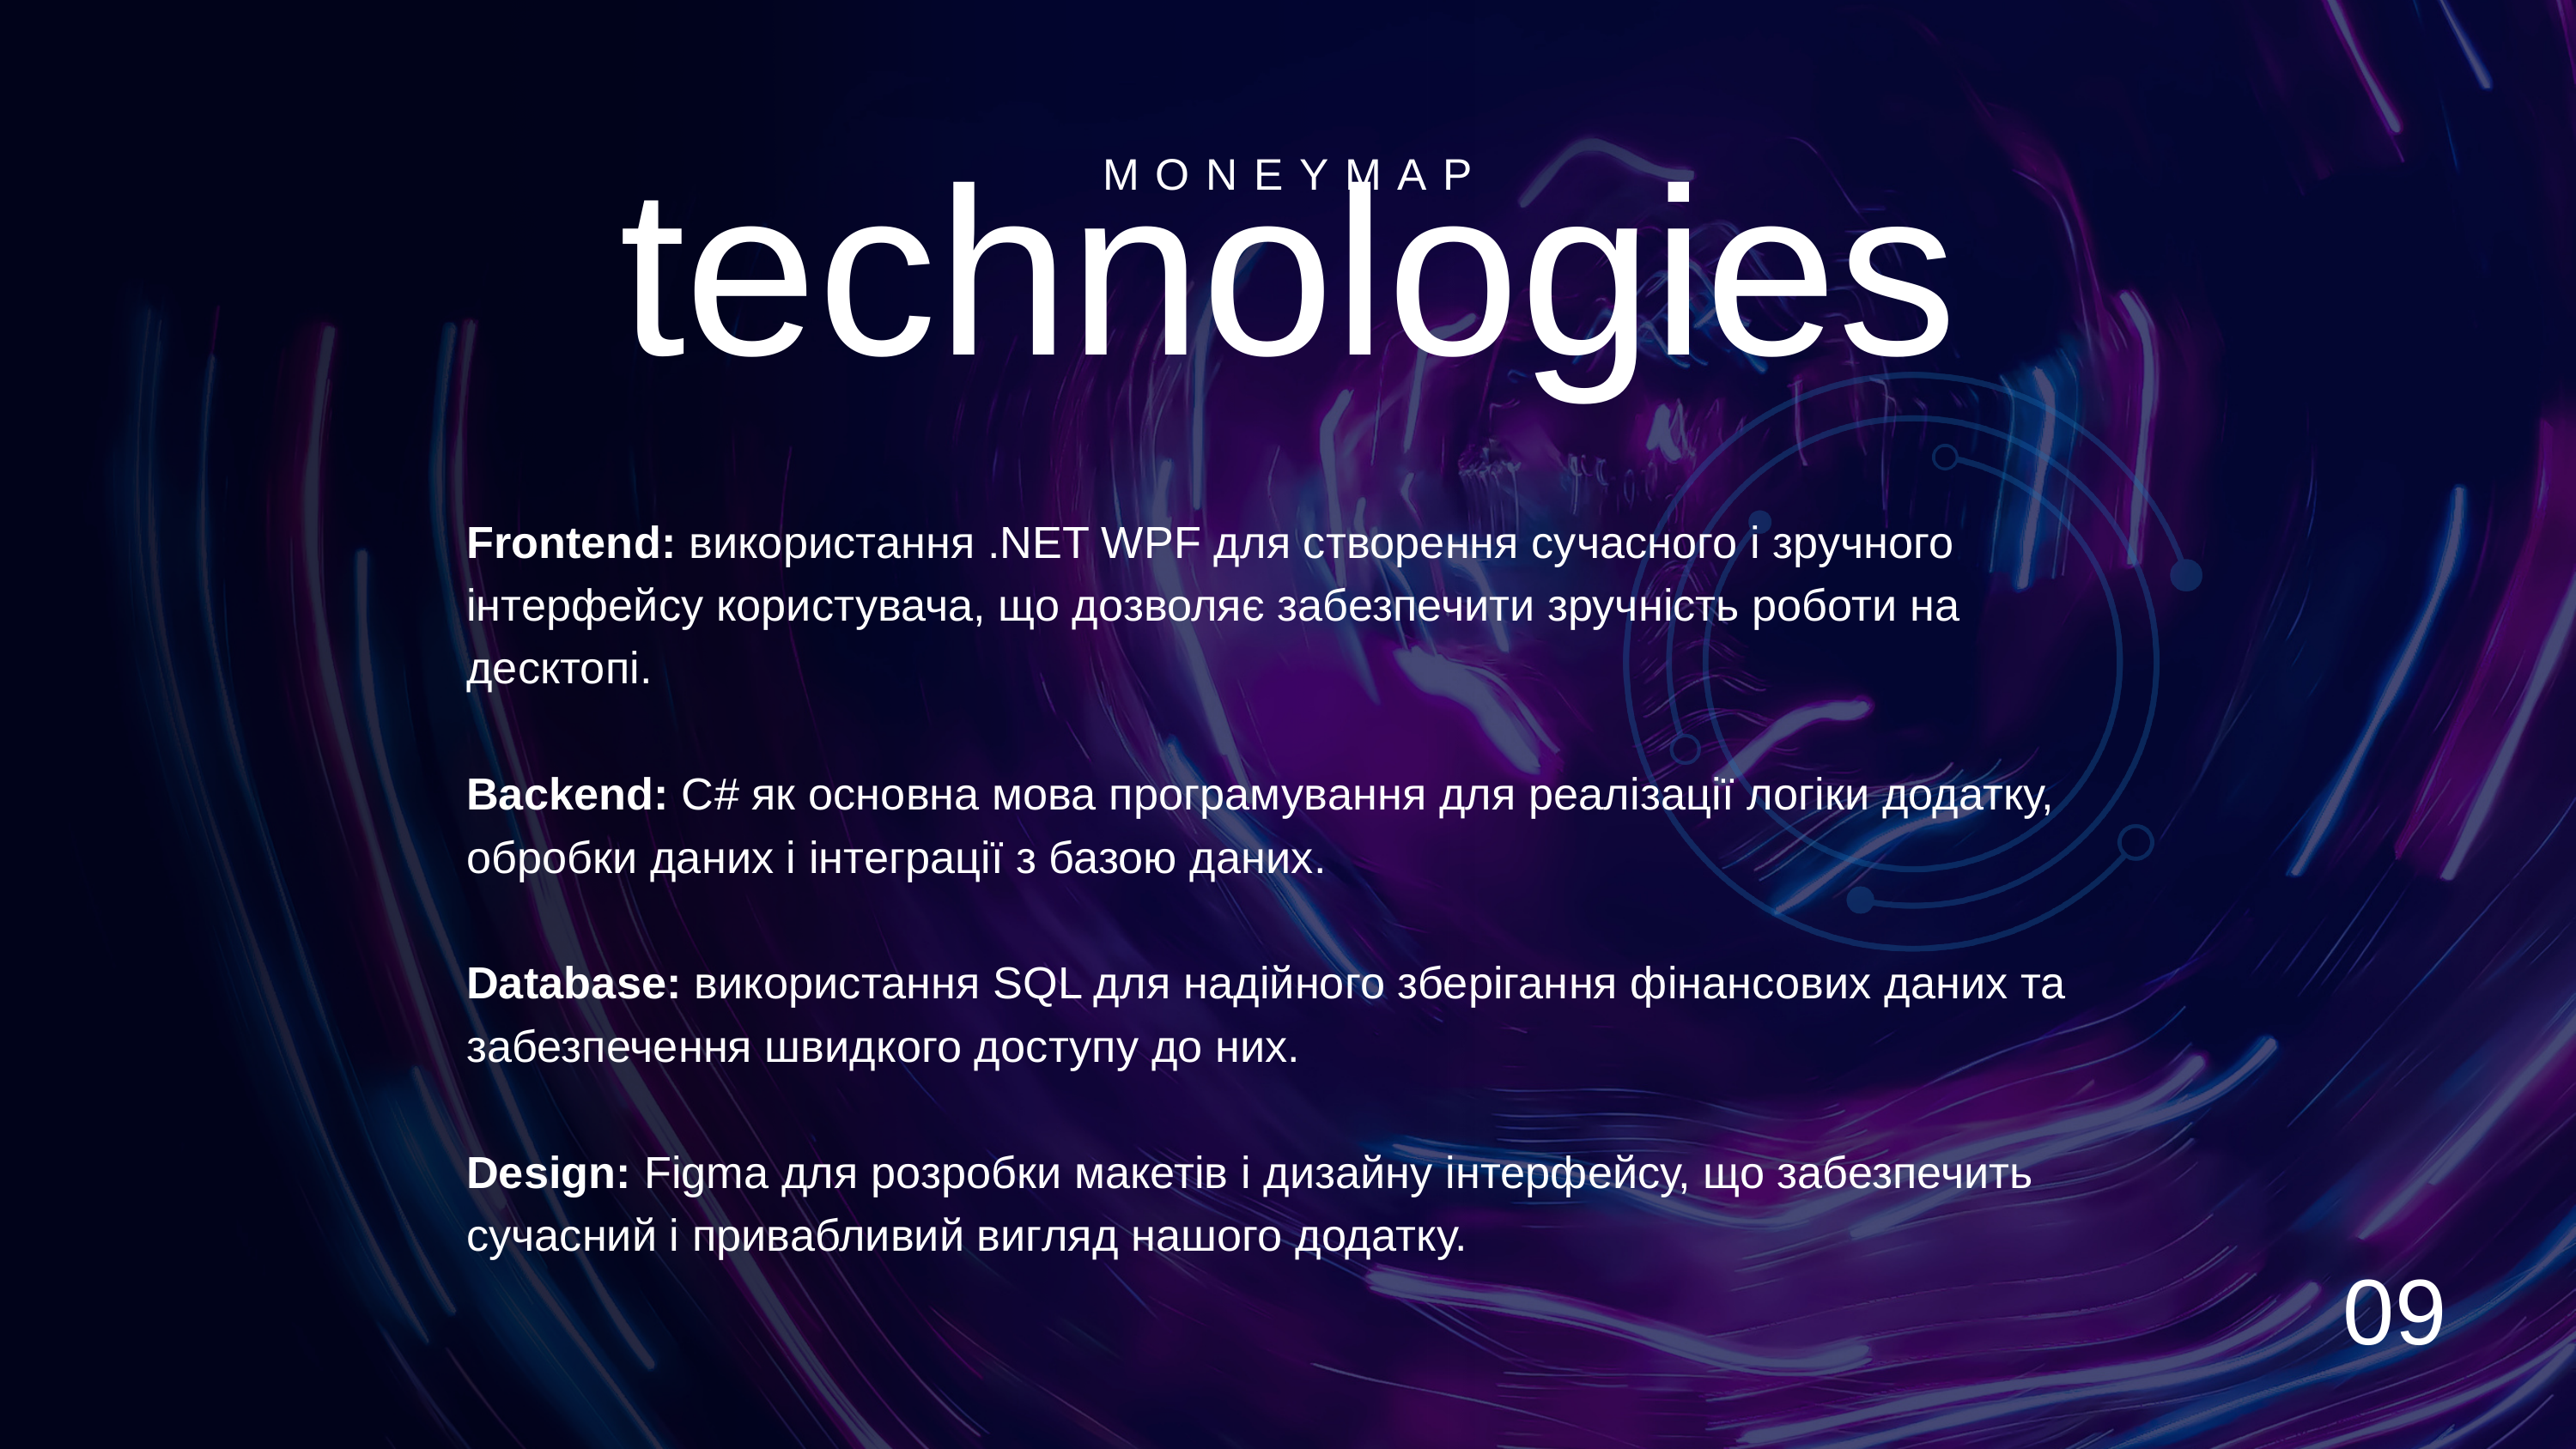

MONEYMAP
technologies

Frontend: використання .NET WPF для створення сучасного і зручного інтерфейсу користувача, що дозволяє забезпечити зручність роботи на десктопі.

Backend: C# як основна мова програмування для реалізації логіки додатку, обробки даних і інтеграції з базою даних.

Database: використання SQL для надійного зберігання фінансових даних та забезпечення швидкого доступу до них.

Design: Figma для розробки макетів і дизайну інтерфейсу, що забезпечить сучасний і привабливий вигляд нашого додатку.

09